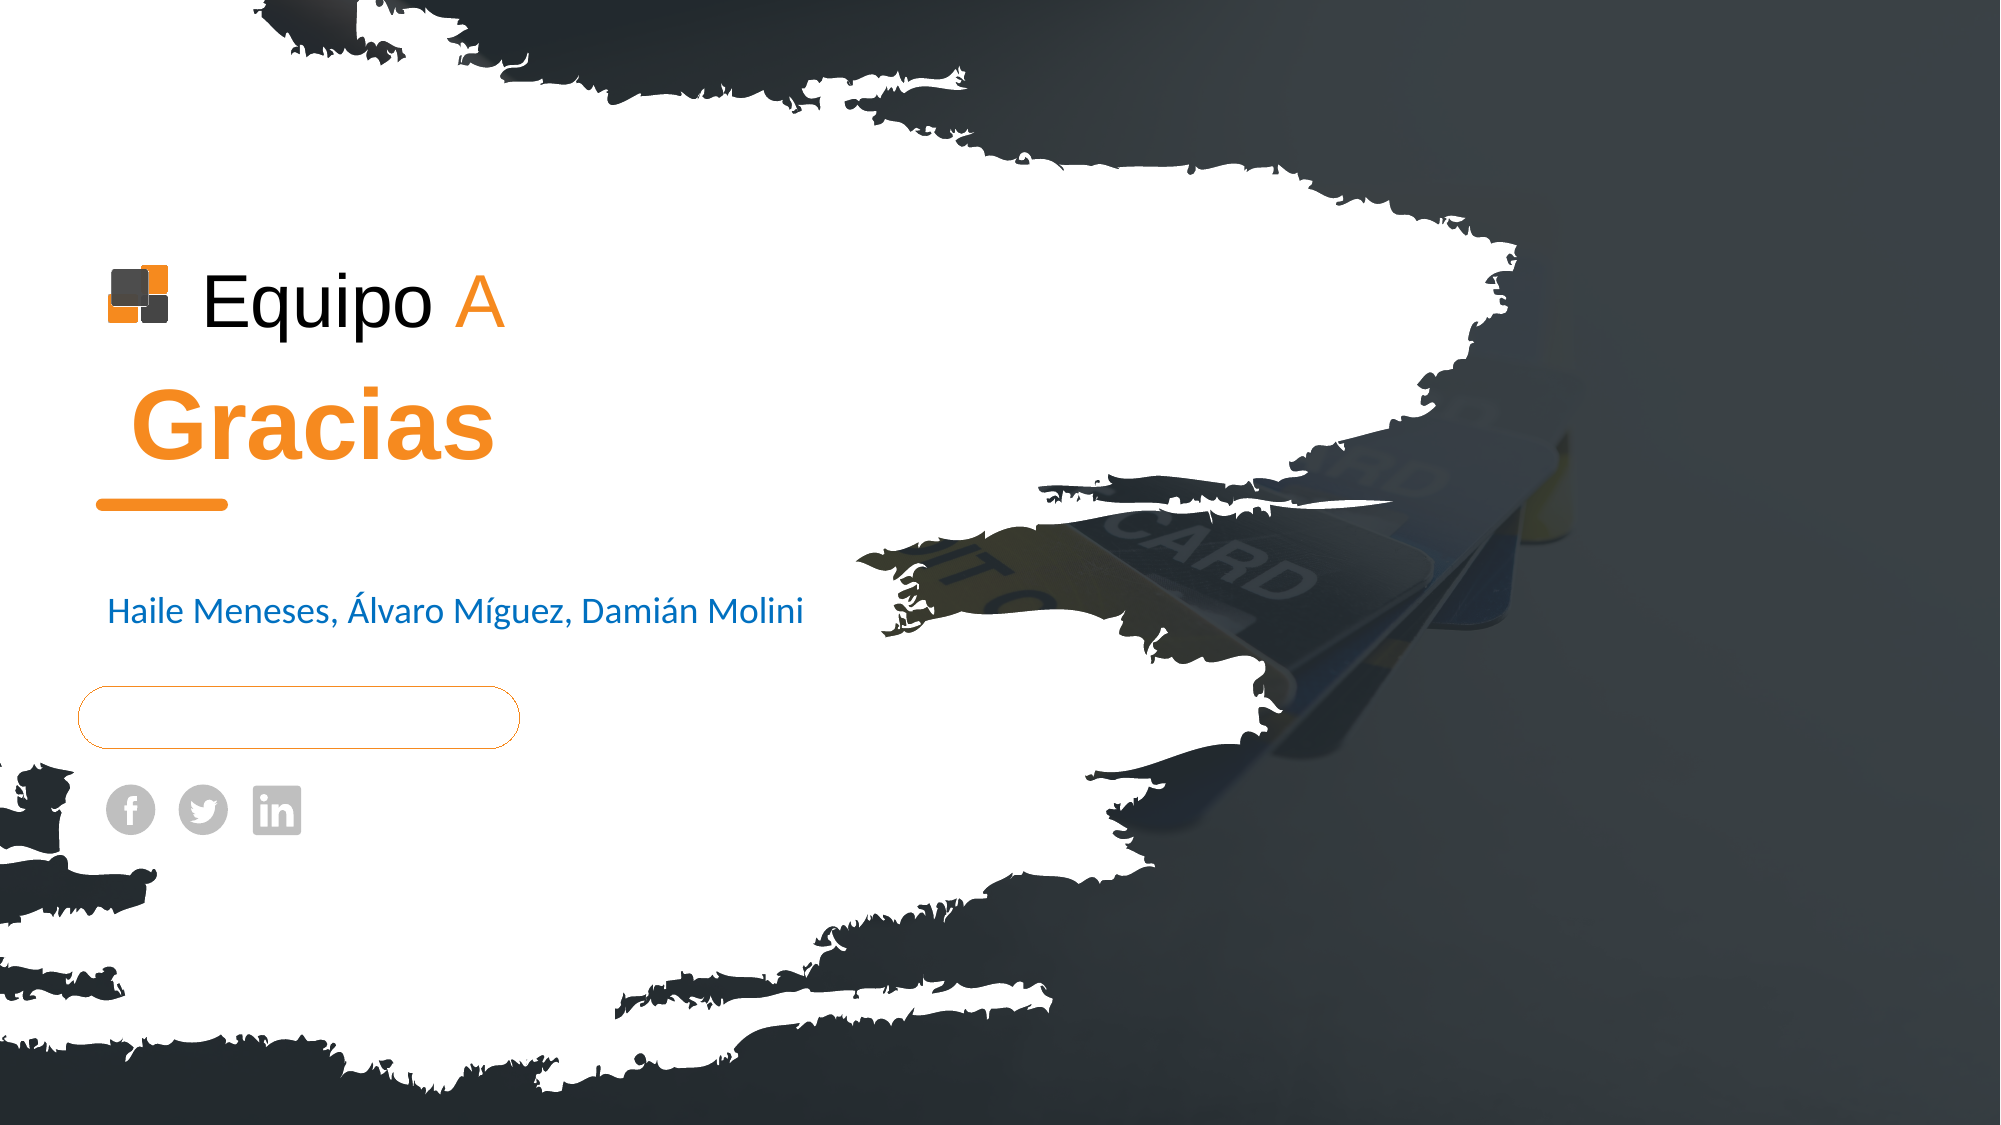

Equipo A
# Gracias
Haile Meneses, Álvaro Míguez, Damián Molini